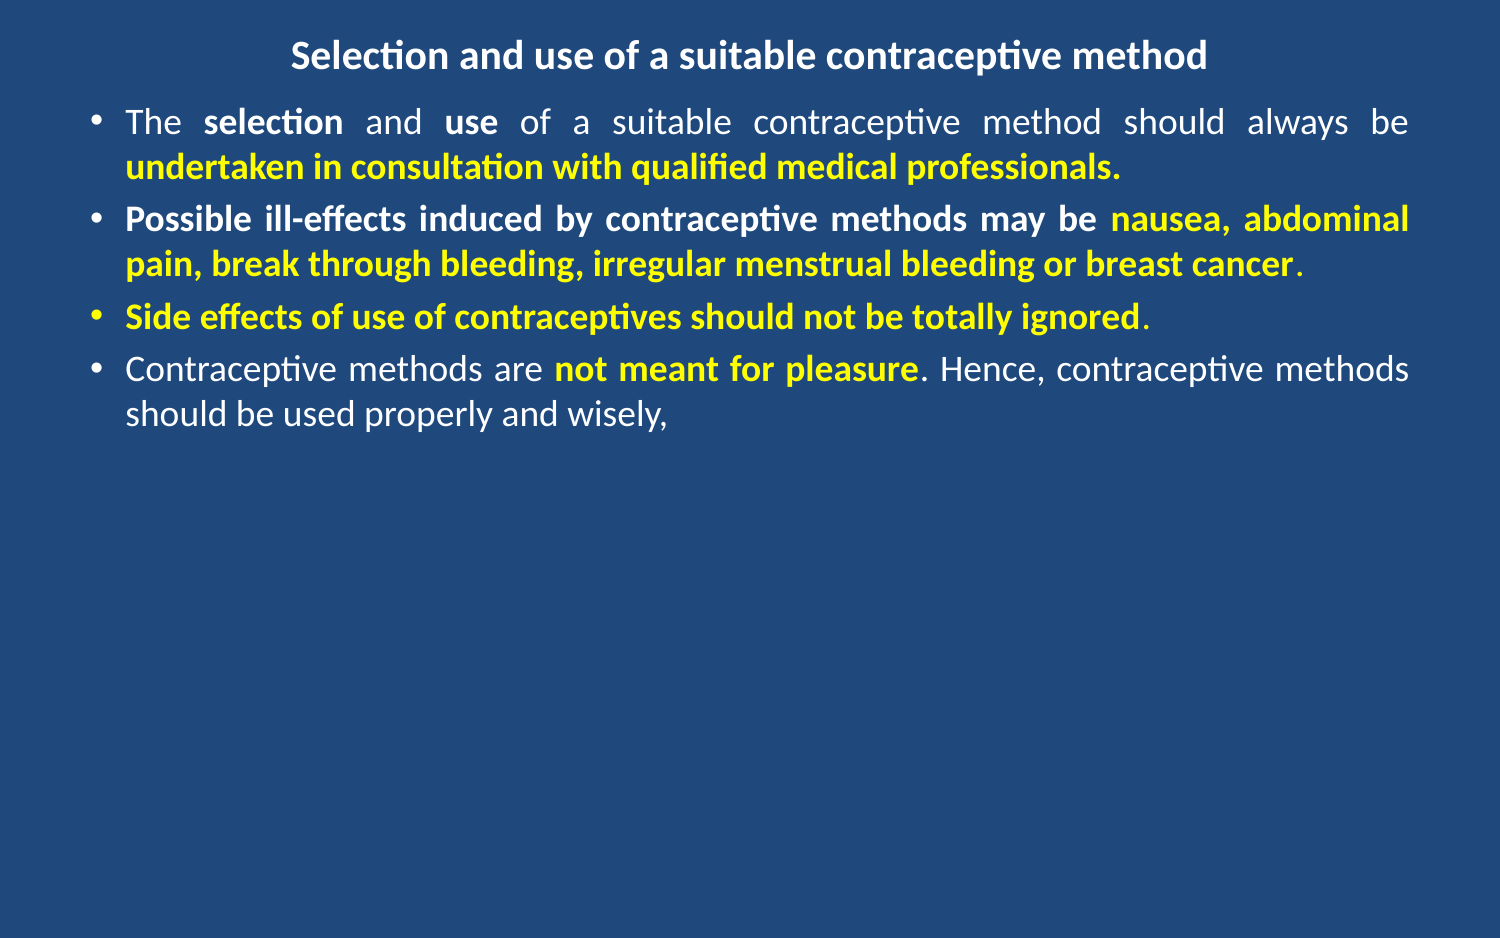

# Selection and use of a suitable contraceptive method
The selection and use of a suitable contraceptive method should always be undertaken in consultation with qualified medical professionals.
Possible ill-effects induced by contraceptive methods may be nausea, abdominal pain, break through bleeding, irregular menstrual bleeding or breast cancer.
Side effects of use of contraceptives should not be totally ignored.
Contraceptive methods are not meant for pleasure. Hence, contraceptive methods should be used properly and wisely,